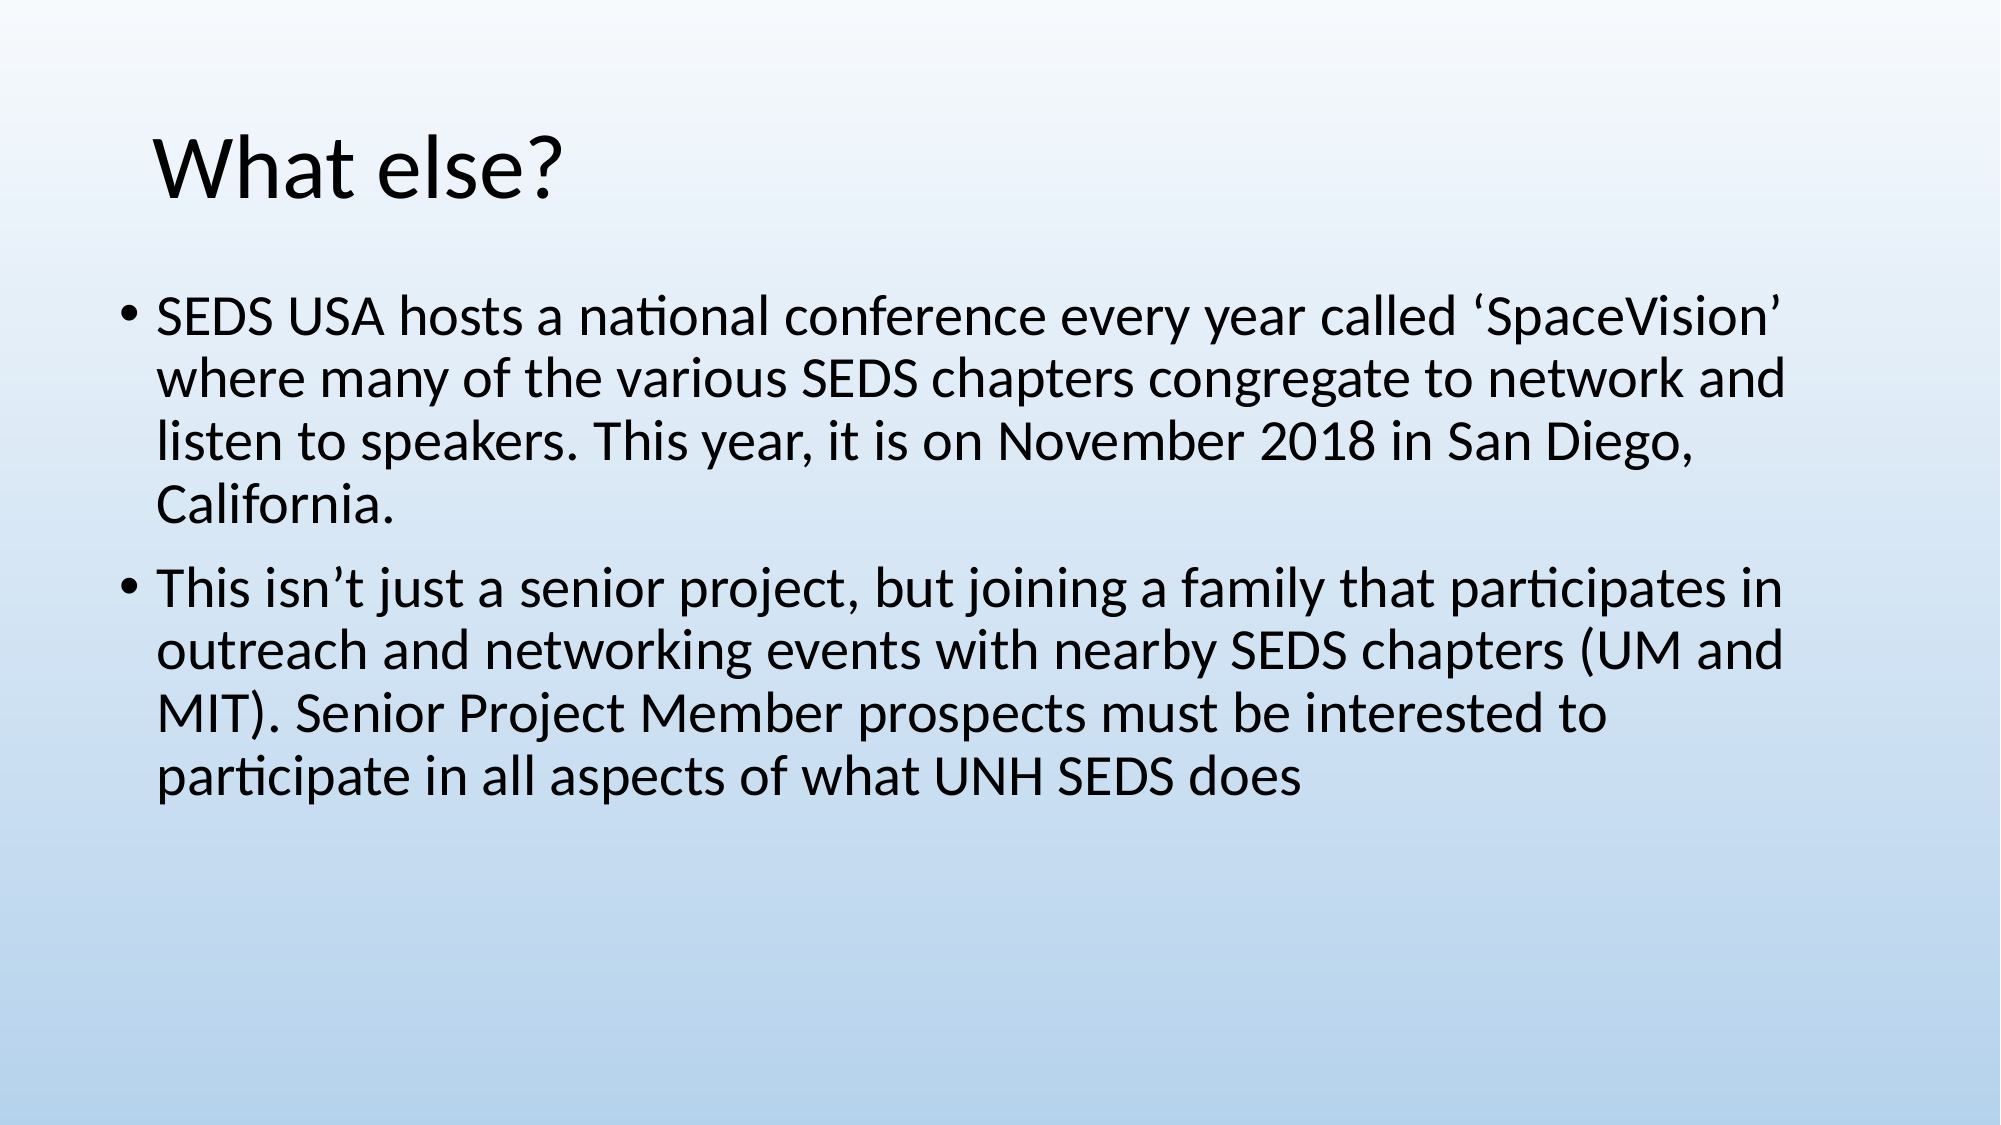

# What else?
SEDS USA hosts a national conference every year called ‘SpaceVision’ where many of the various SEDS chapters congregate to network and listen to speakers. This year, it is on November 2018 in San Diego, California.
This isn’t just a senior project, but joining a family that participates in outreach and networking events with nearby SEDS chapters (UM and MIT). Senior Project Member prospects must be interested to participate in all aspects of what UNH SEDS does